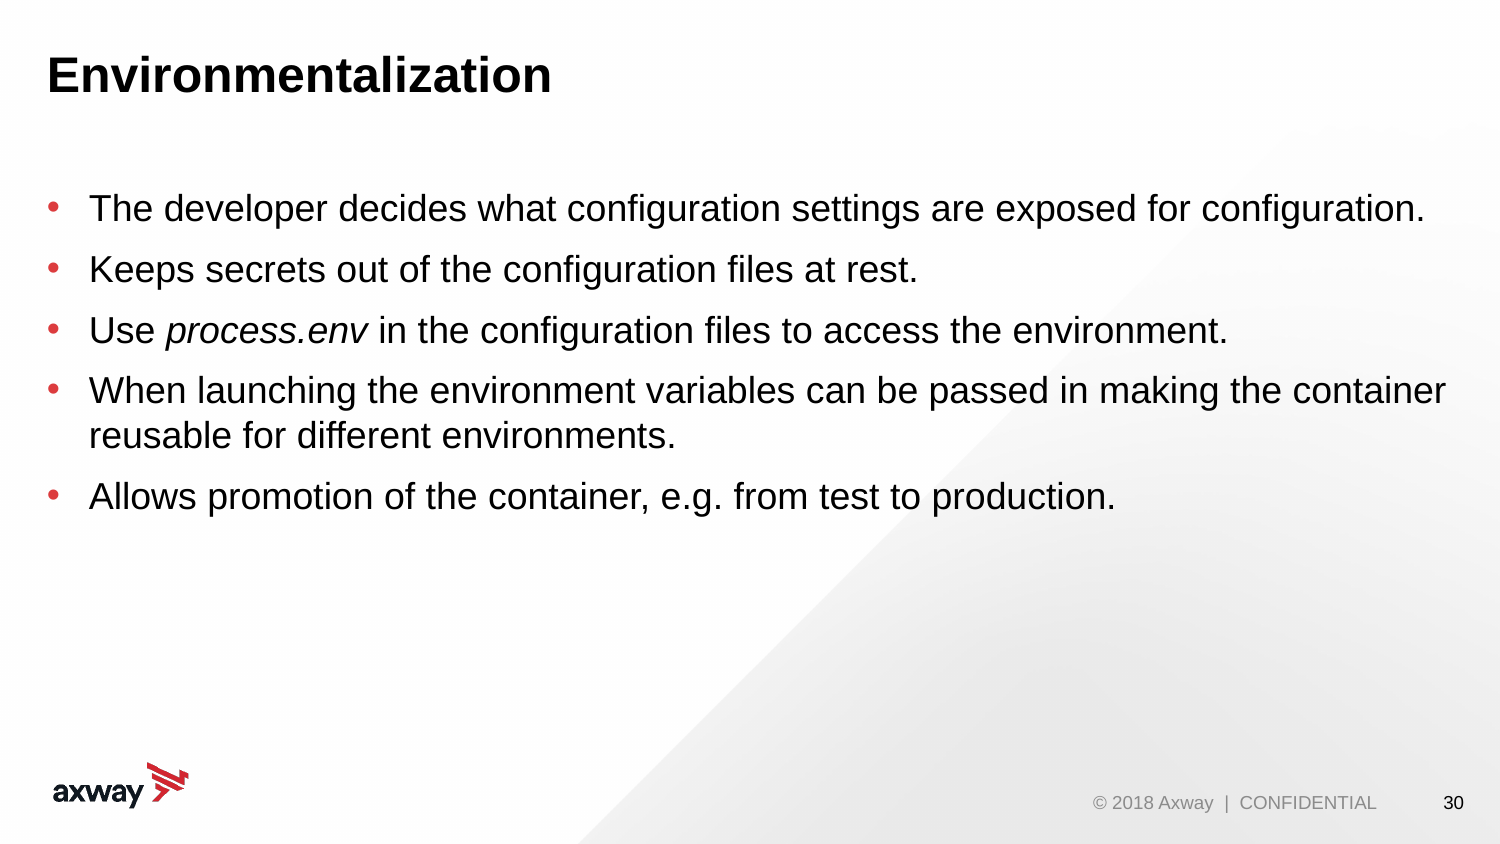

# Environmentalization
The developer decides what configuration settings are exposed for configuration.
Keeps secrets out of the configuration files at rest.
Use process.env in the configuration files to access the environment.
When launching the environment variables can be passed in making the container reusable for different environments.
Allows promotion of the container, e.g. from test to production.
© 2018 Axway  |  CONFIDENTIAL